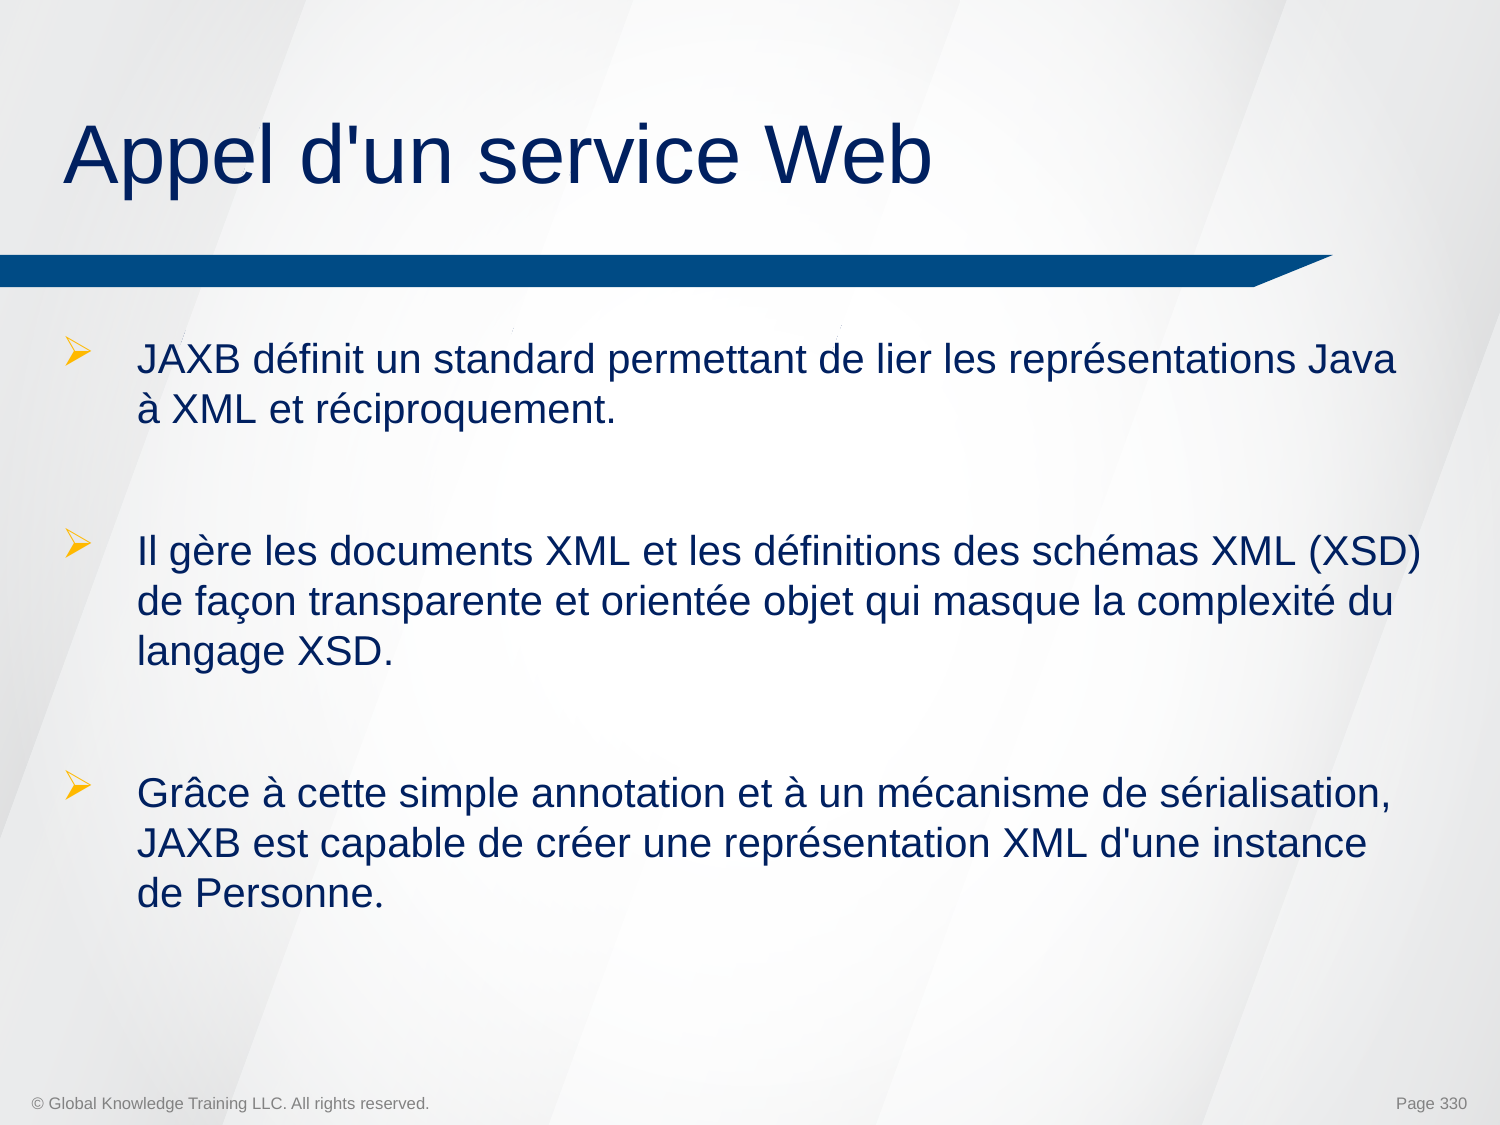

# Appel d'un service Web
JAXB définit un standard permettant de lier les représentations Java à XML et réciproquement.

Il gère les documents XML et les définitions des schémas XML (XSD) de façon transparente et orientée objet qui masque la complexité du langage XSD.

Grâce à cette simple annotation et à un mécanisme de sérialisation, JAXB est capable de créer une représentation XML d'une instance de Personne.